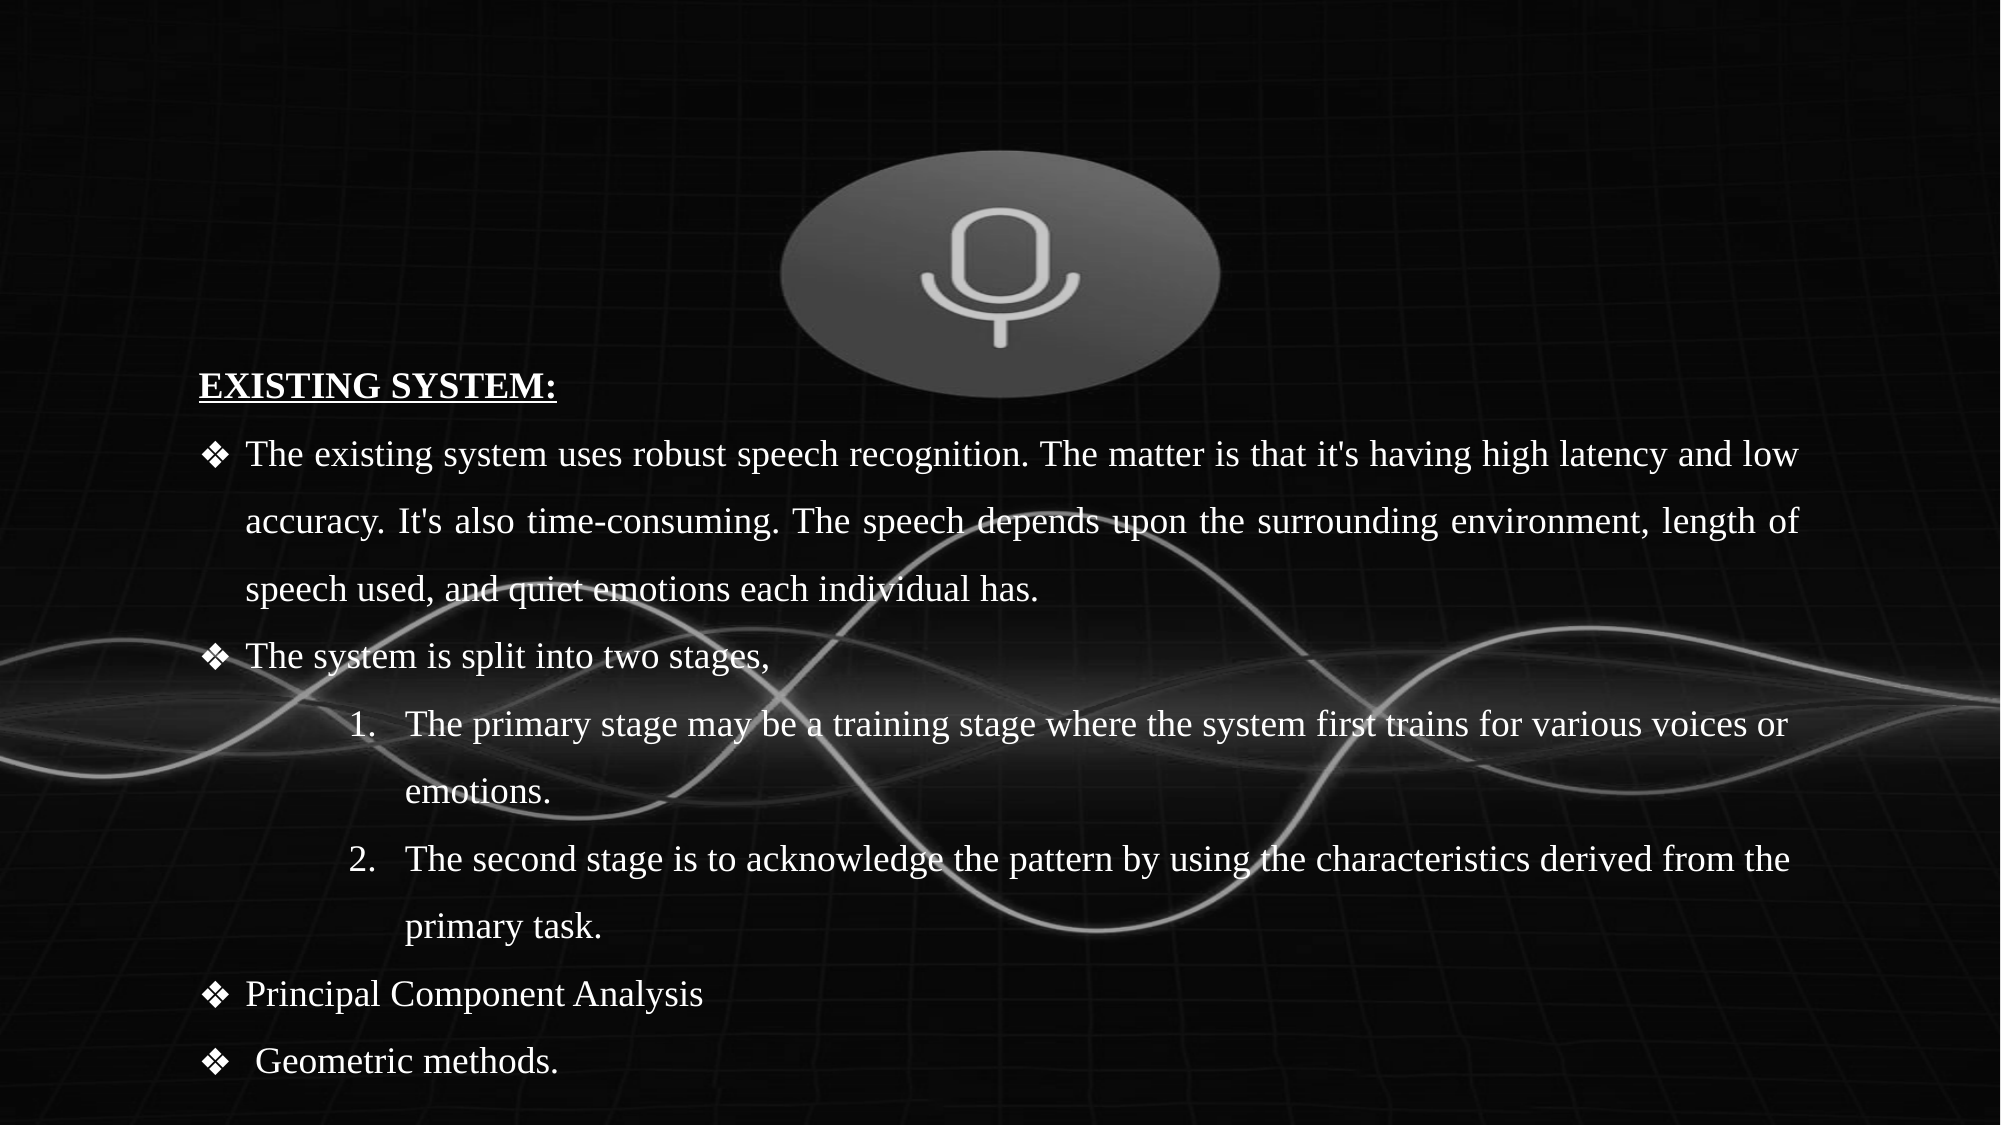

EXISTING SYSTEM:
The existing system uses robust speech recognition. The matter is that it's having high latency and low accuracy. It's also time-consuming. The speech depends upon the surrounding environment, length of speech used, and quiet emotions each individual has.
The system is split into two stages,
The primary stage may be a training stage where the system first trains for various voices or emotions.
The second stage is to acknowledge the pattern by using the characteristics derived from the primary task.
Principal Component Analysis
 Geometric methods.